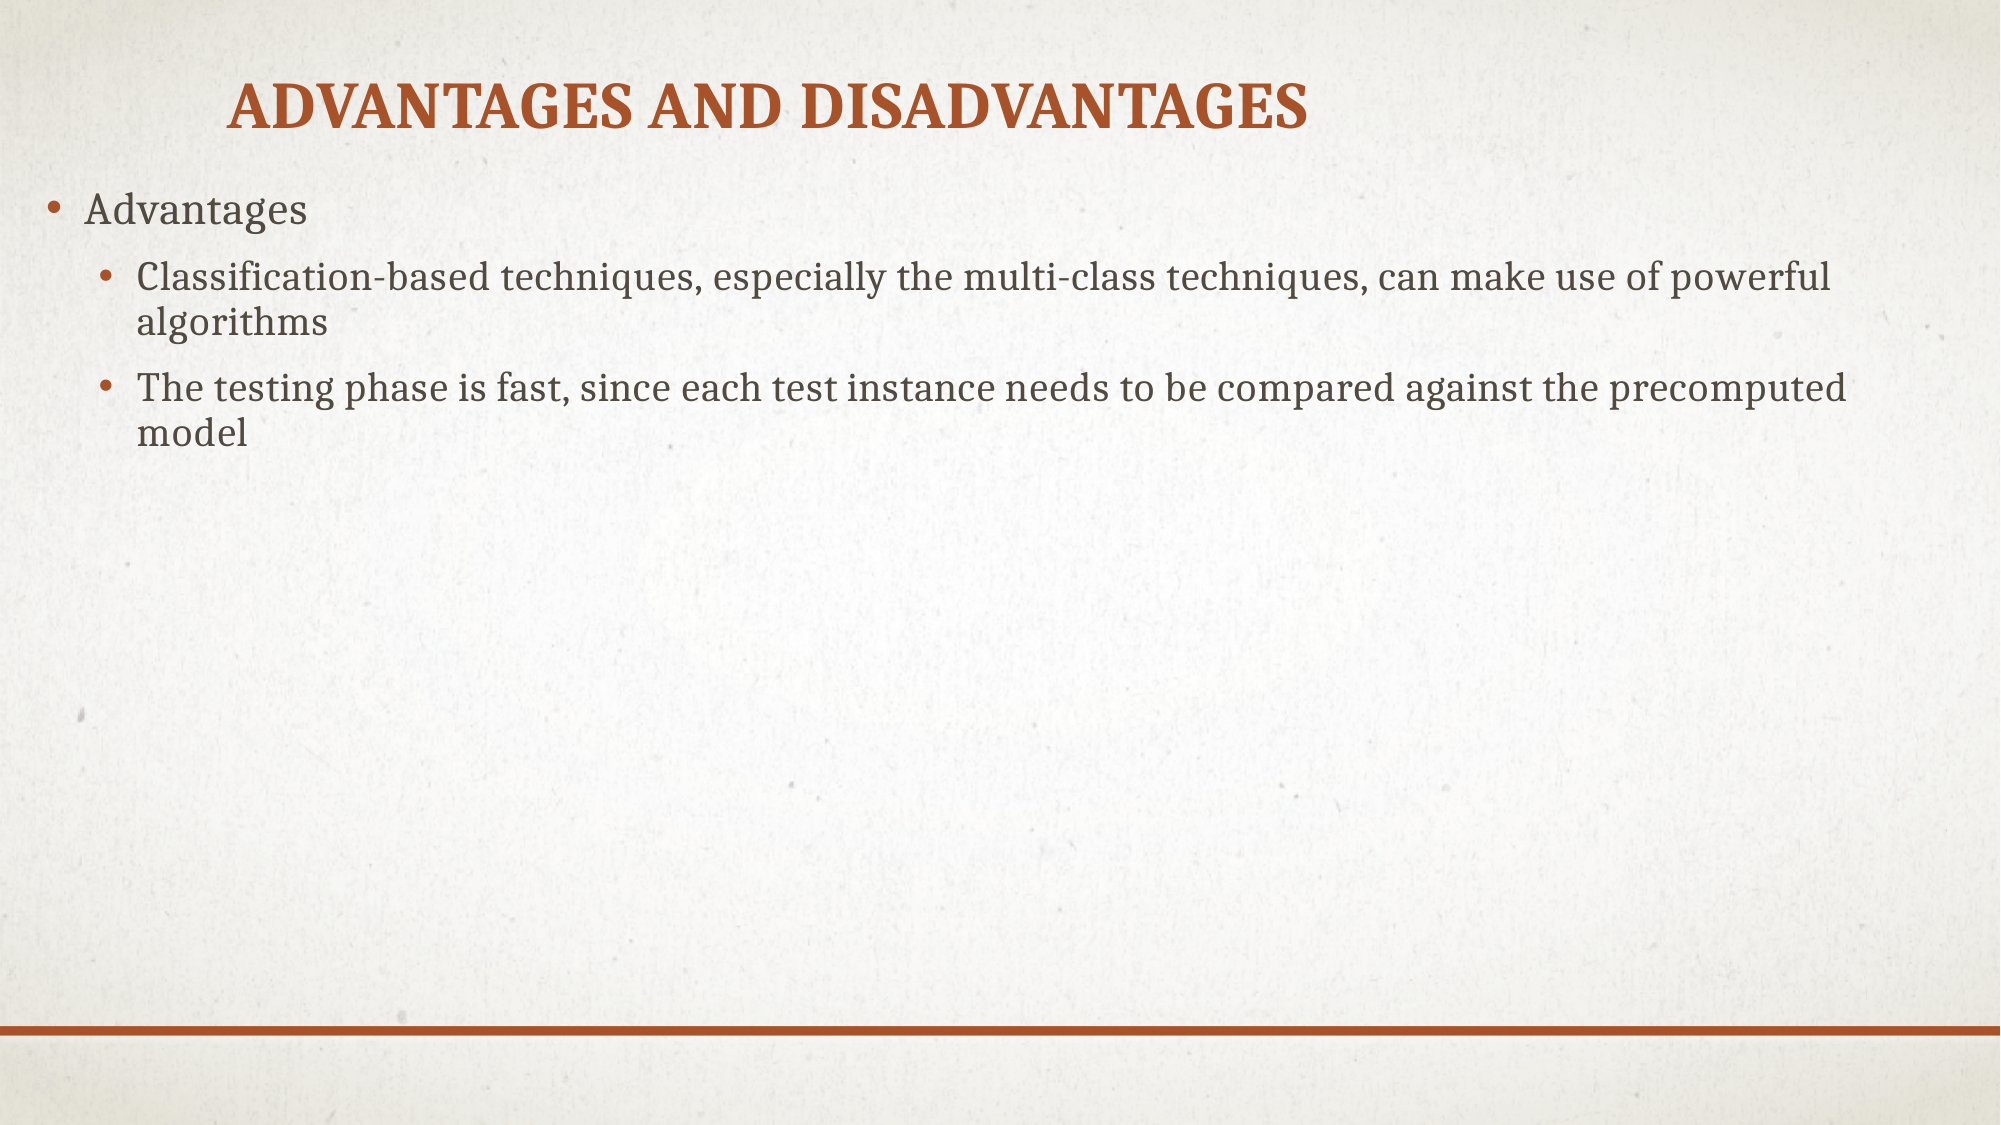

# Advantages and disadvantages
Advantages
Classification-based techniques, especially the multi-class techniques, can make use of powerful algorithms
The testing phase is fast, since each test instance needs to be compared against the precomputed model